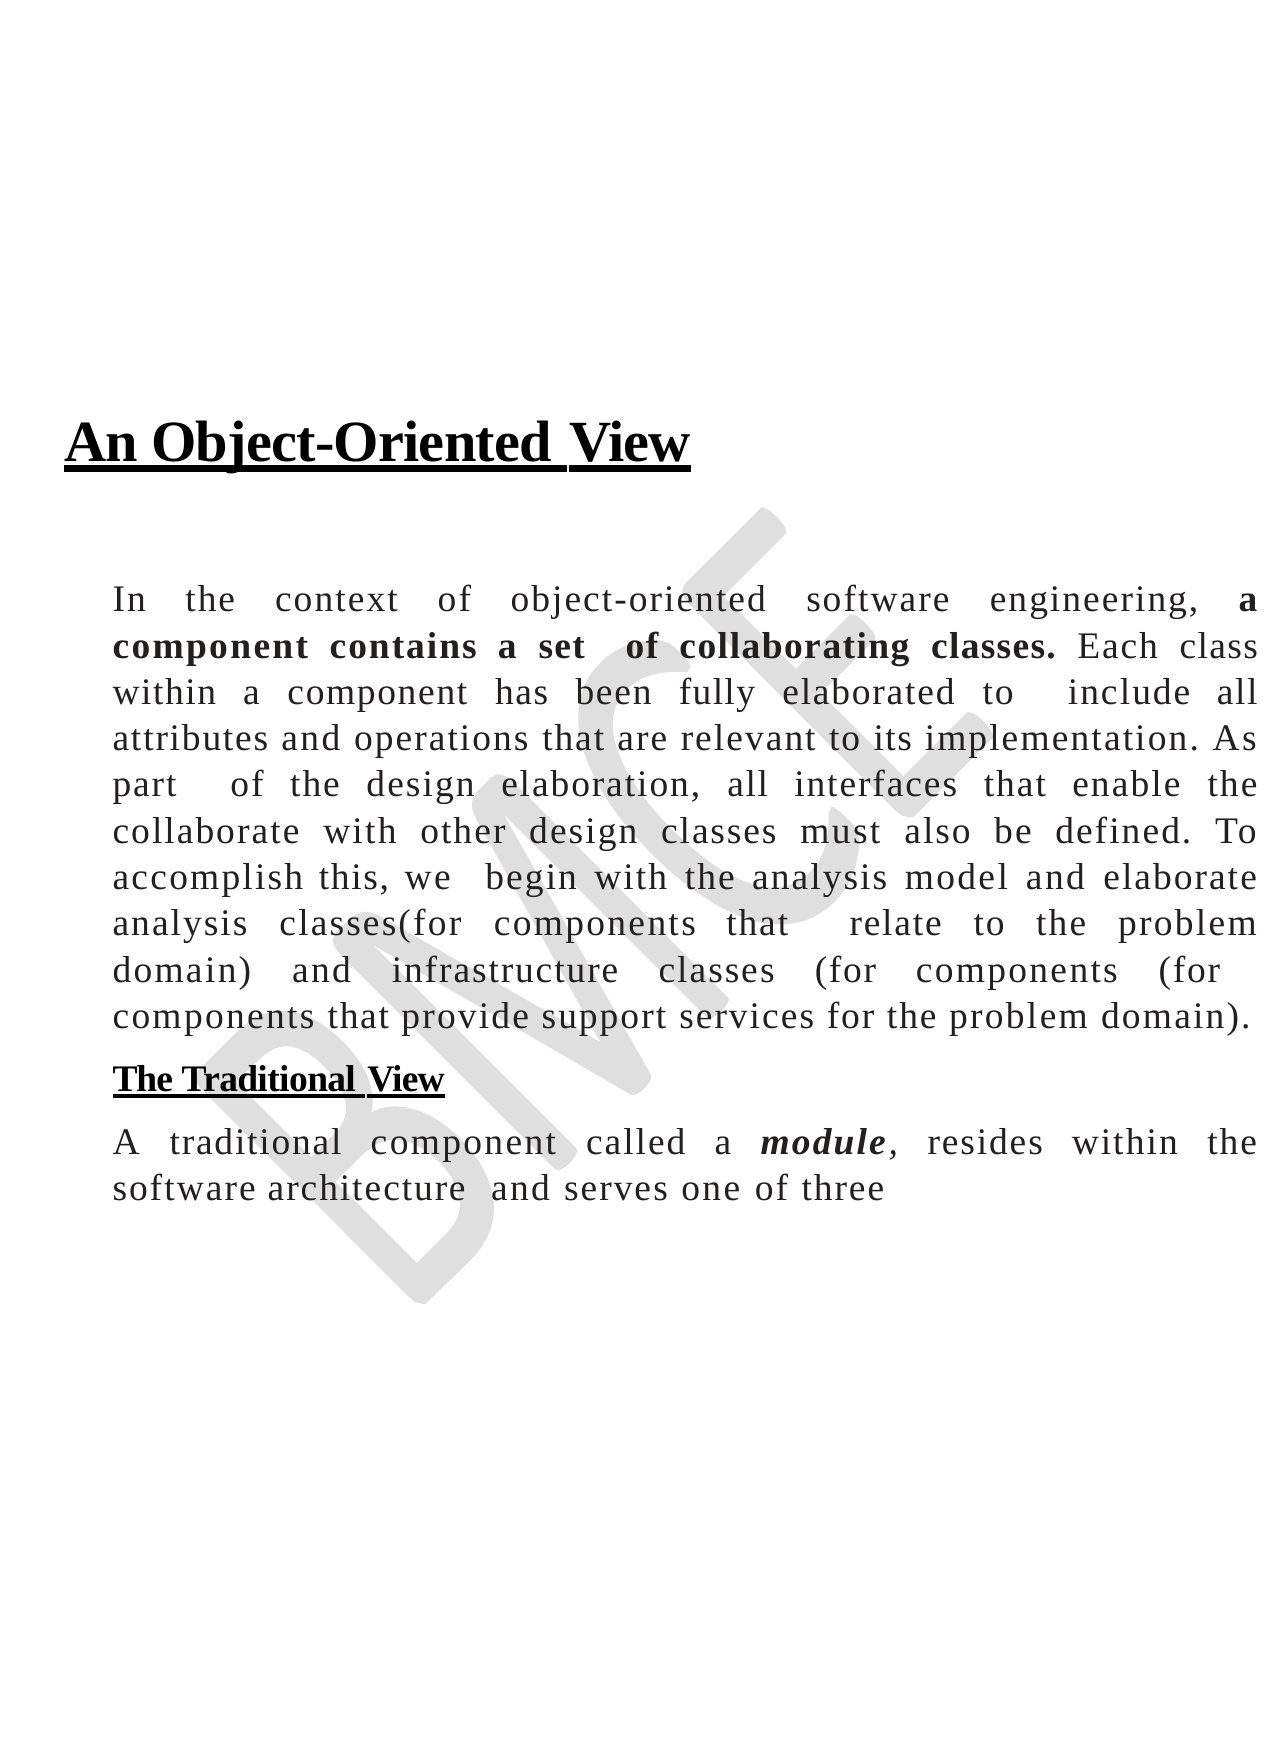

#
An Object-Oriented View
In the context of object-oriented software engineering, a component contains a set  of collaborating classes. Each class within a component has been fully elaborated to  include all attributes and operations that are relevant to its implementation. As part  of the design elaboration, all interfaces that enable the collaborate with other design classes must also be defined. To accomplish this, we  begin with the analysis model and elaborate analysis classes(for components that  relate to the problem domain) and infrastructure classes (for components (for  components that provide support services for the problem domain).
The Traditional View
A traditional component called a module, resides within the software architecture  and serves one of three